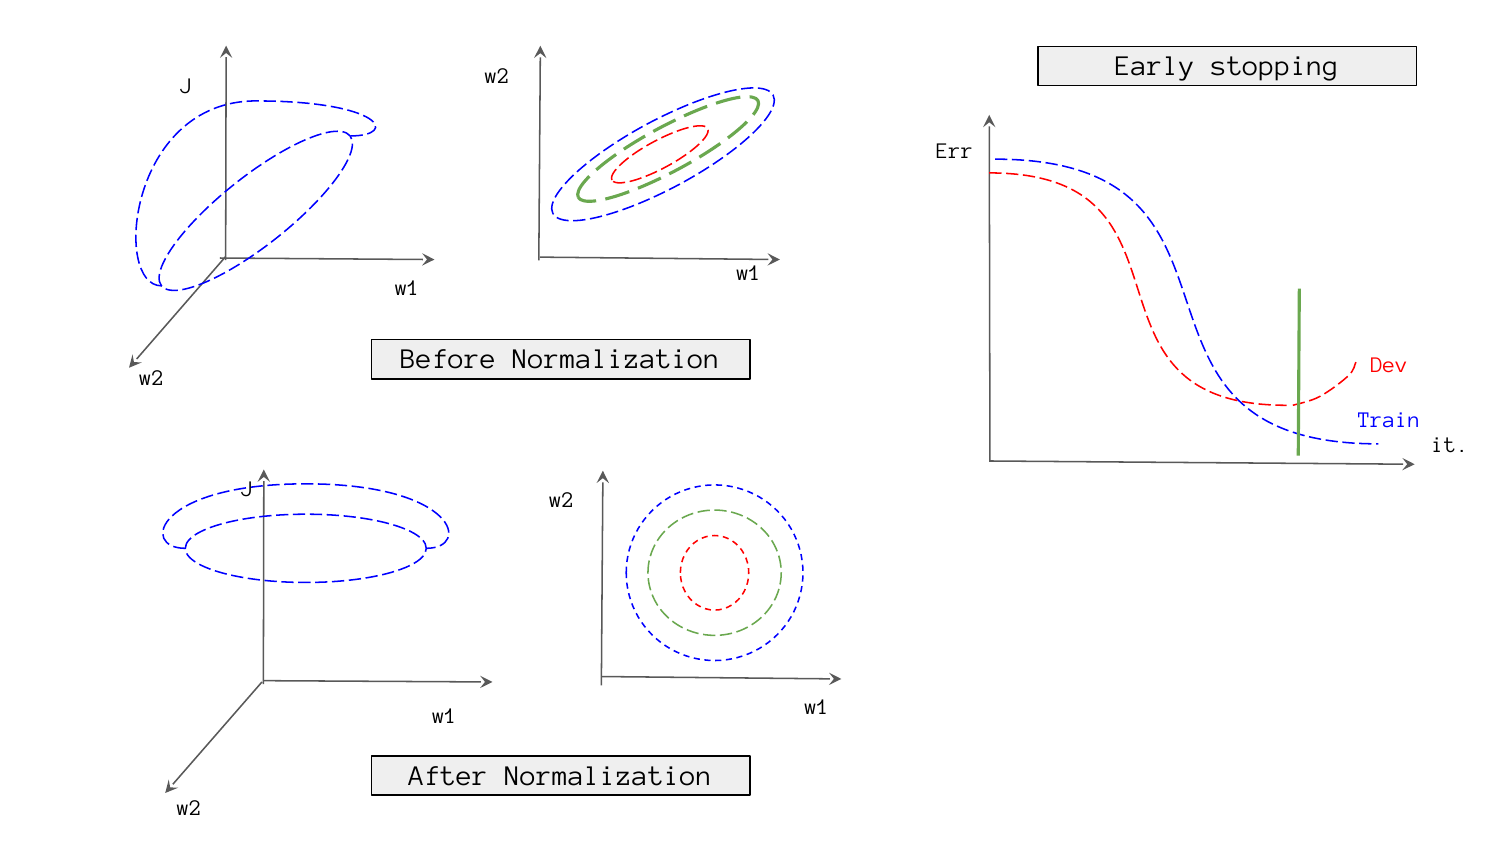

w2

Early stopping
J
Err

w1
w1
Before Normalization
w2
Dev

Train

it.
J

w1
w2
w2

w1
After Normalization